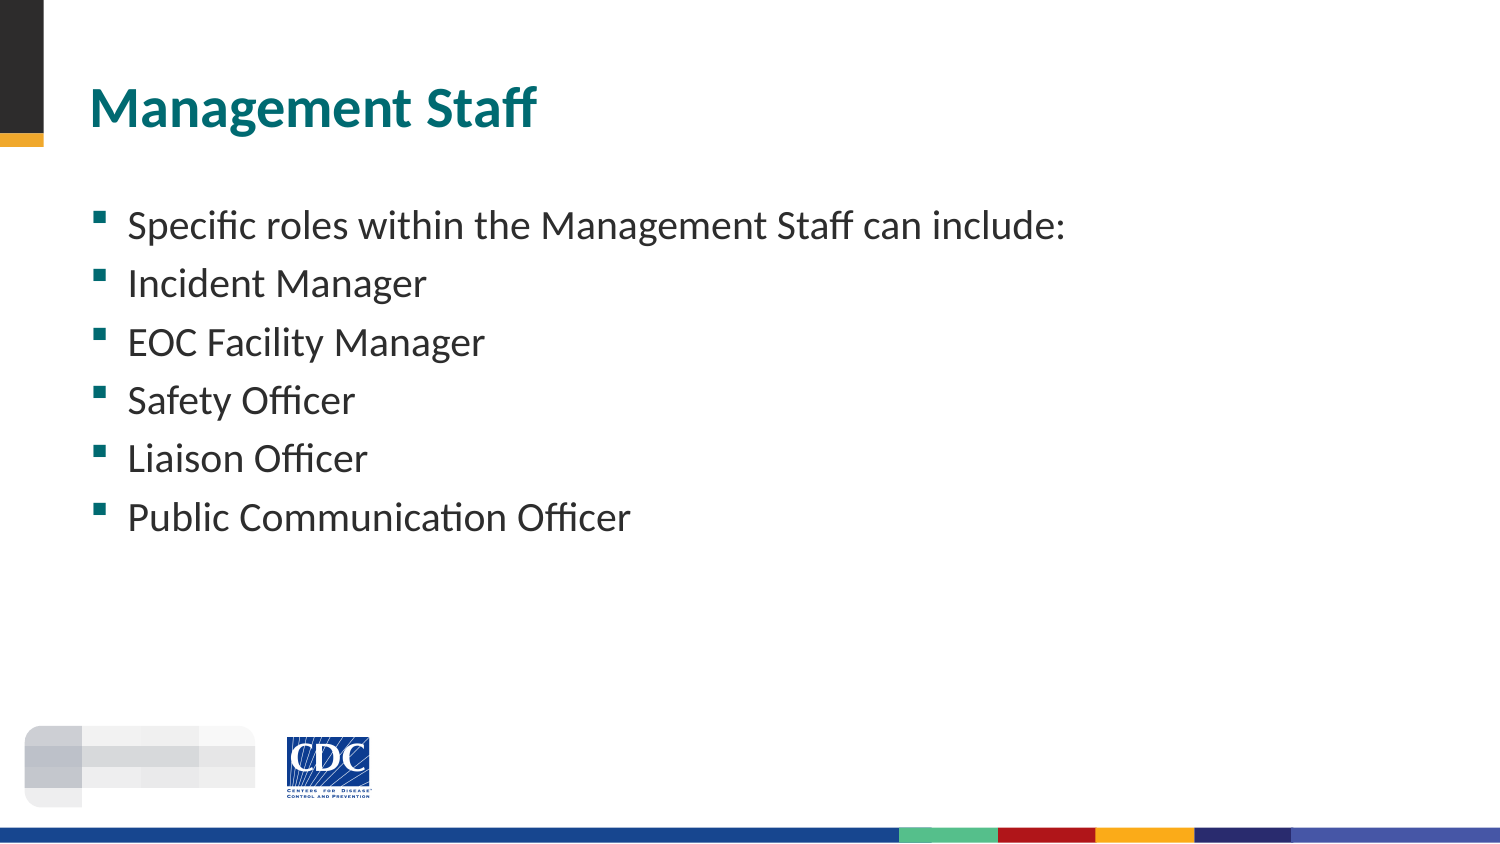

# Management Staff
Specific roles within the Management Staff can include:
Incident Manager
EOC Facility Manager
Safety Officer
Liaison Officer
Public Communication Officer